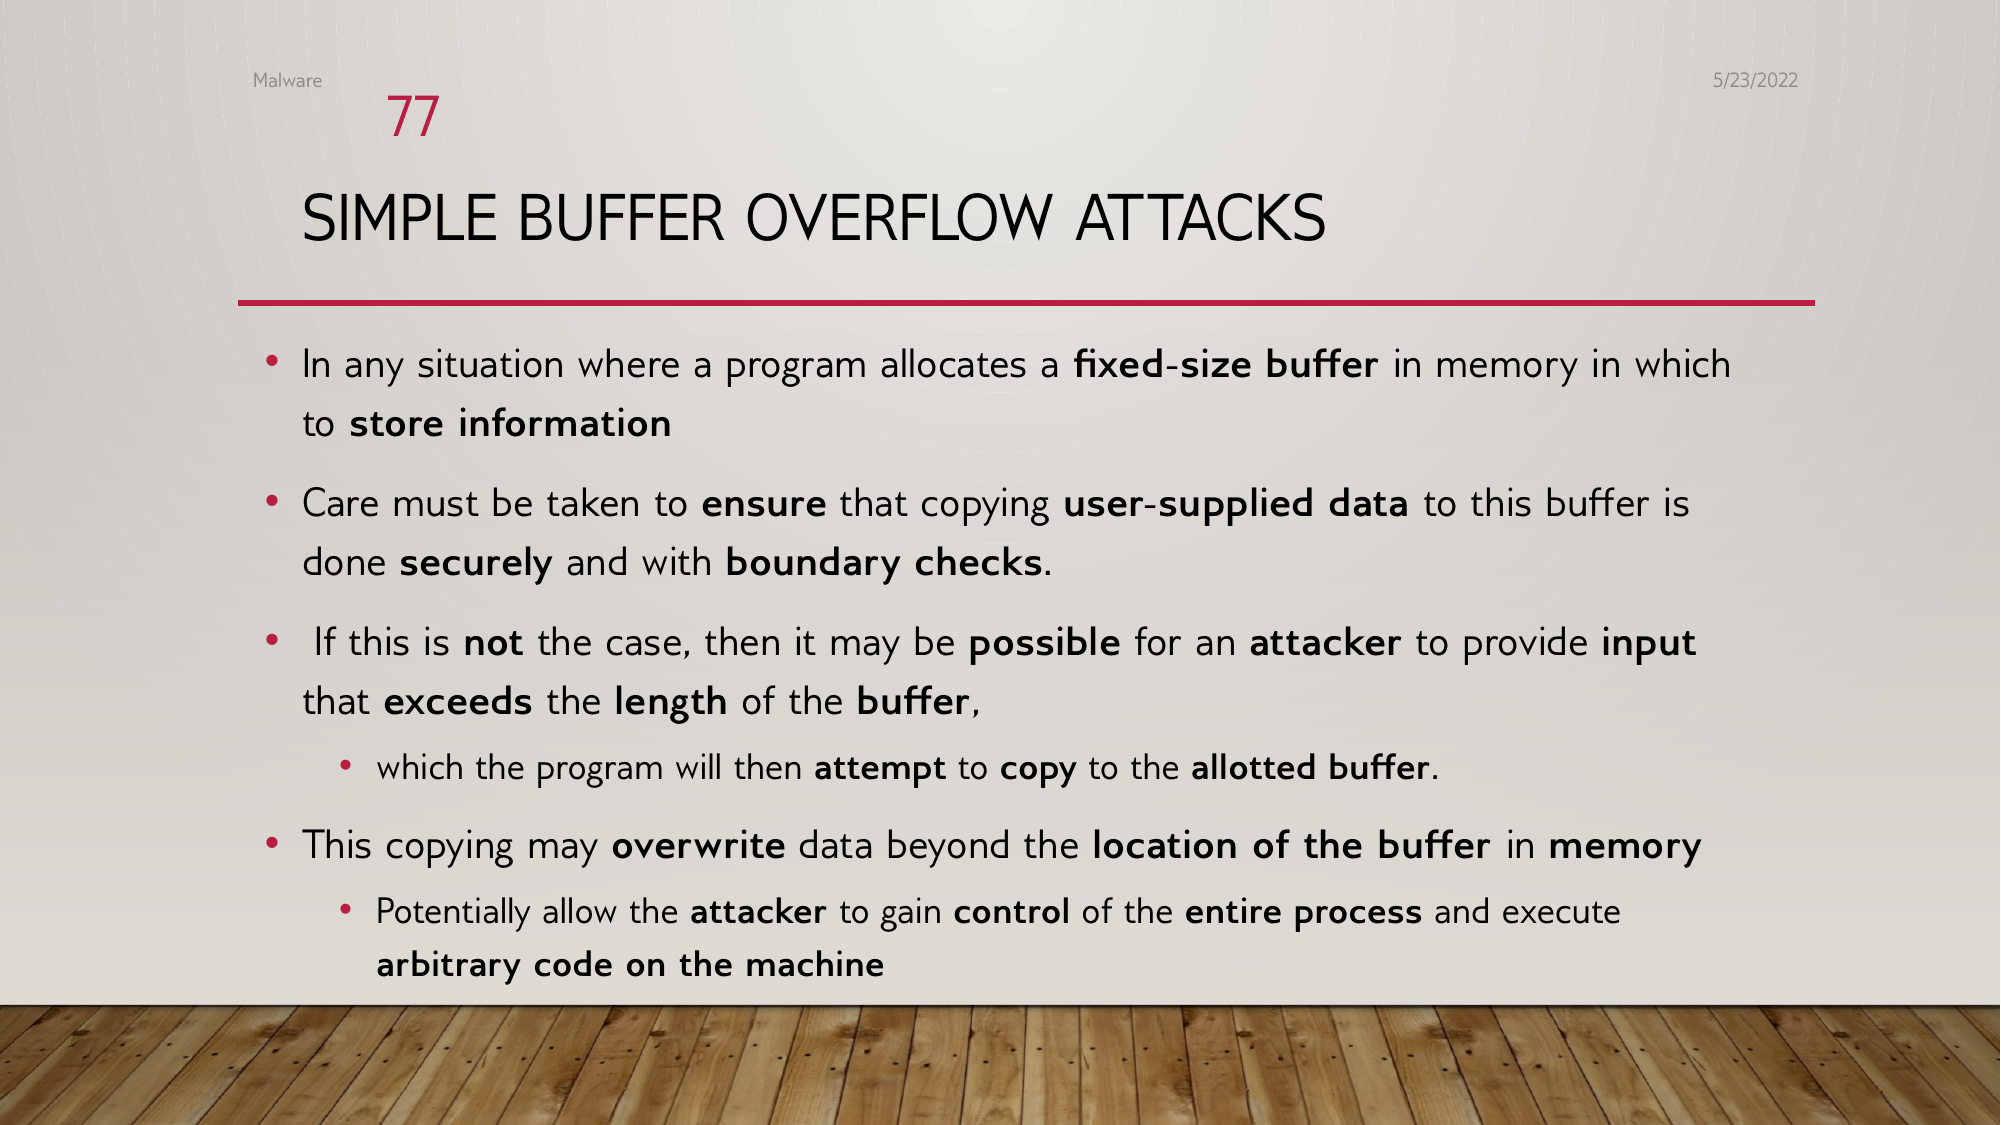

Malware
5/23/2022
77
# Simple Buffer Overflow Attacks
In any situation where a program allocates a fixed-size buffer in memory in which to store information
Care must be taken to ensure that copying user-supplied data to this buffer is done securely and with boundary checks.
 If this is not the case, then it may be possible for an attacker to provide input that exceeds the length of the buffer,
which the program will then attempt to copy to the allotted buffer.
This copying may overwrite data beyond the location of the buffer in memory
Potentially allow the attacker to gain control of the entire process and execute arbitrary code on the machine